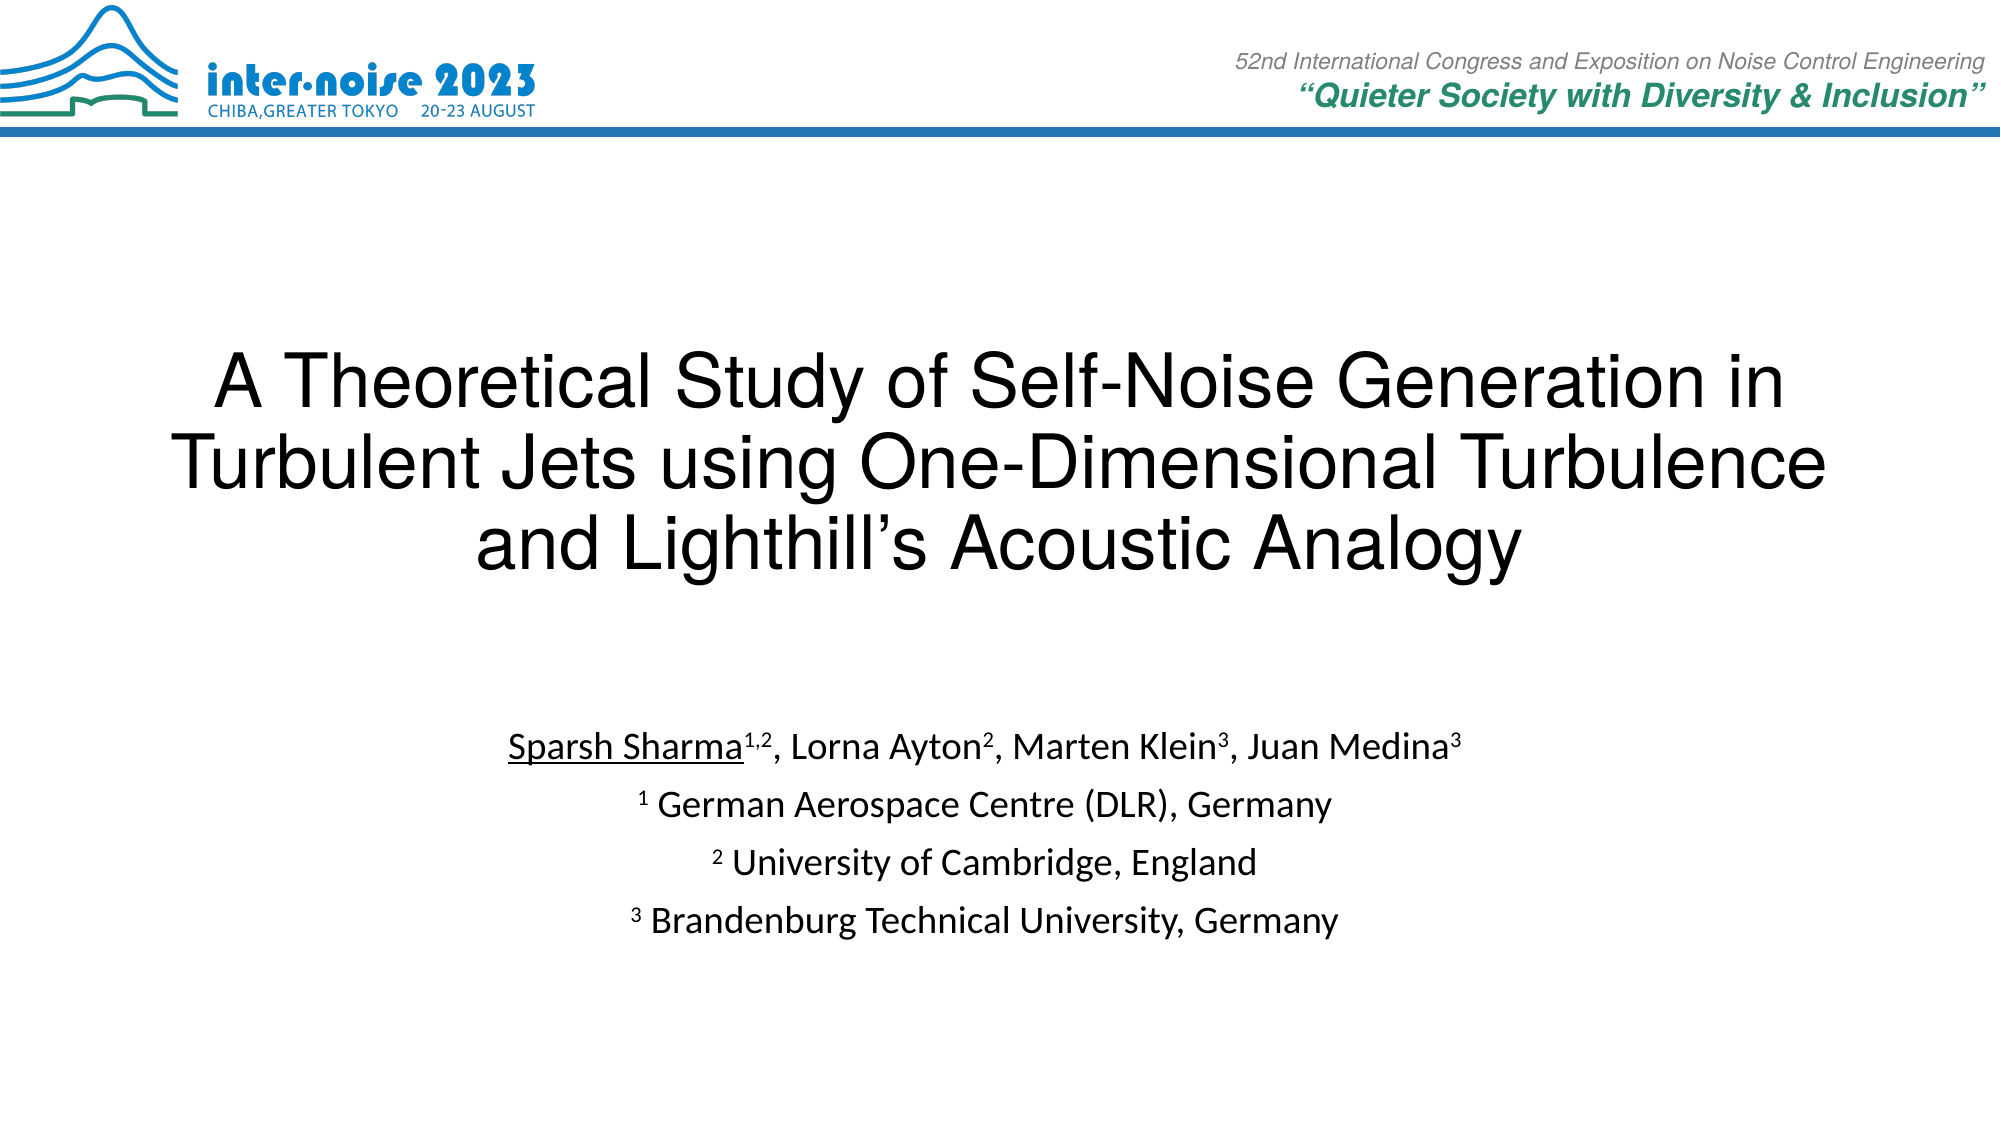

# A Theoretical Study of Self-Noise Generation in Turbulent Jets using One-Dimensional Turbulence and Lighthill’s Acoustic Analogy
Sparsh Sharma1,2, Lorna Ayton2, Marten Klein3, Juan Medina3
1 German Aerospace Centre (DLR), Germany
2 University of Cambridge, England
3 Brandenburg Technical University, Germany